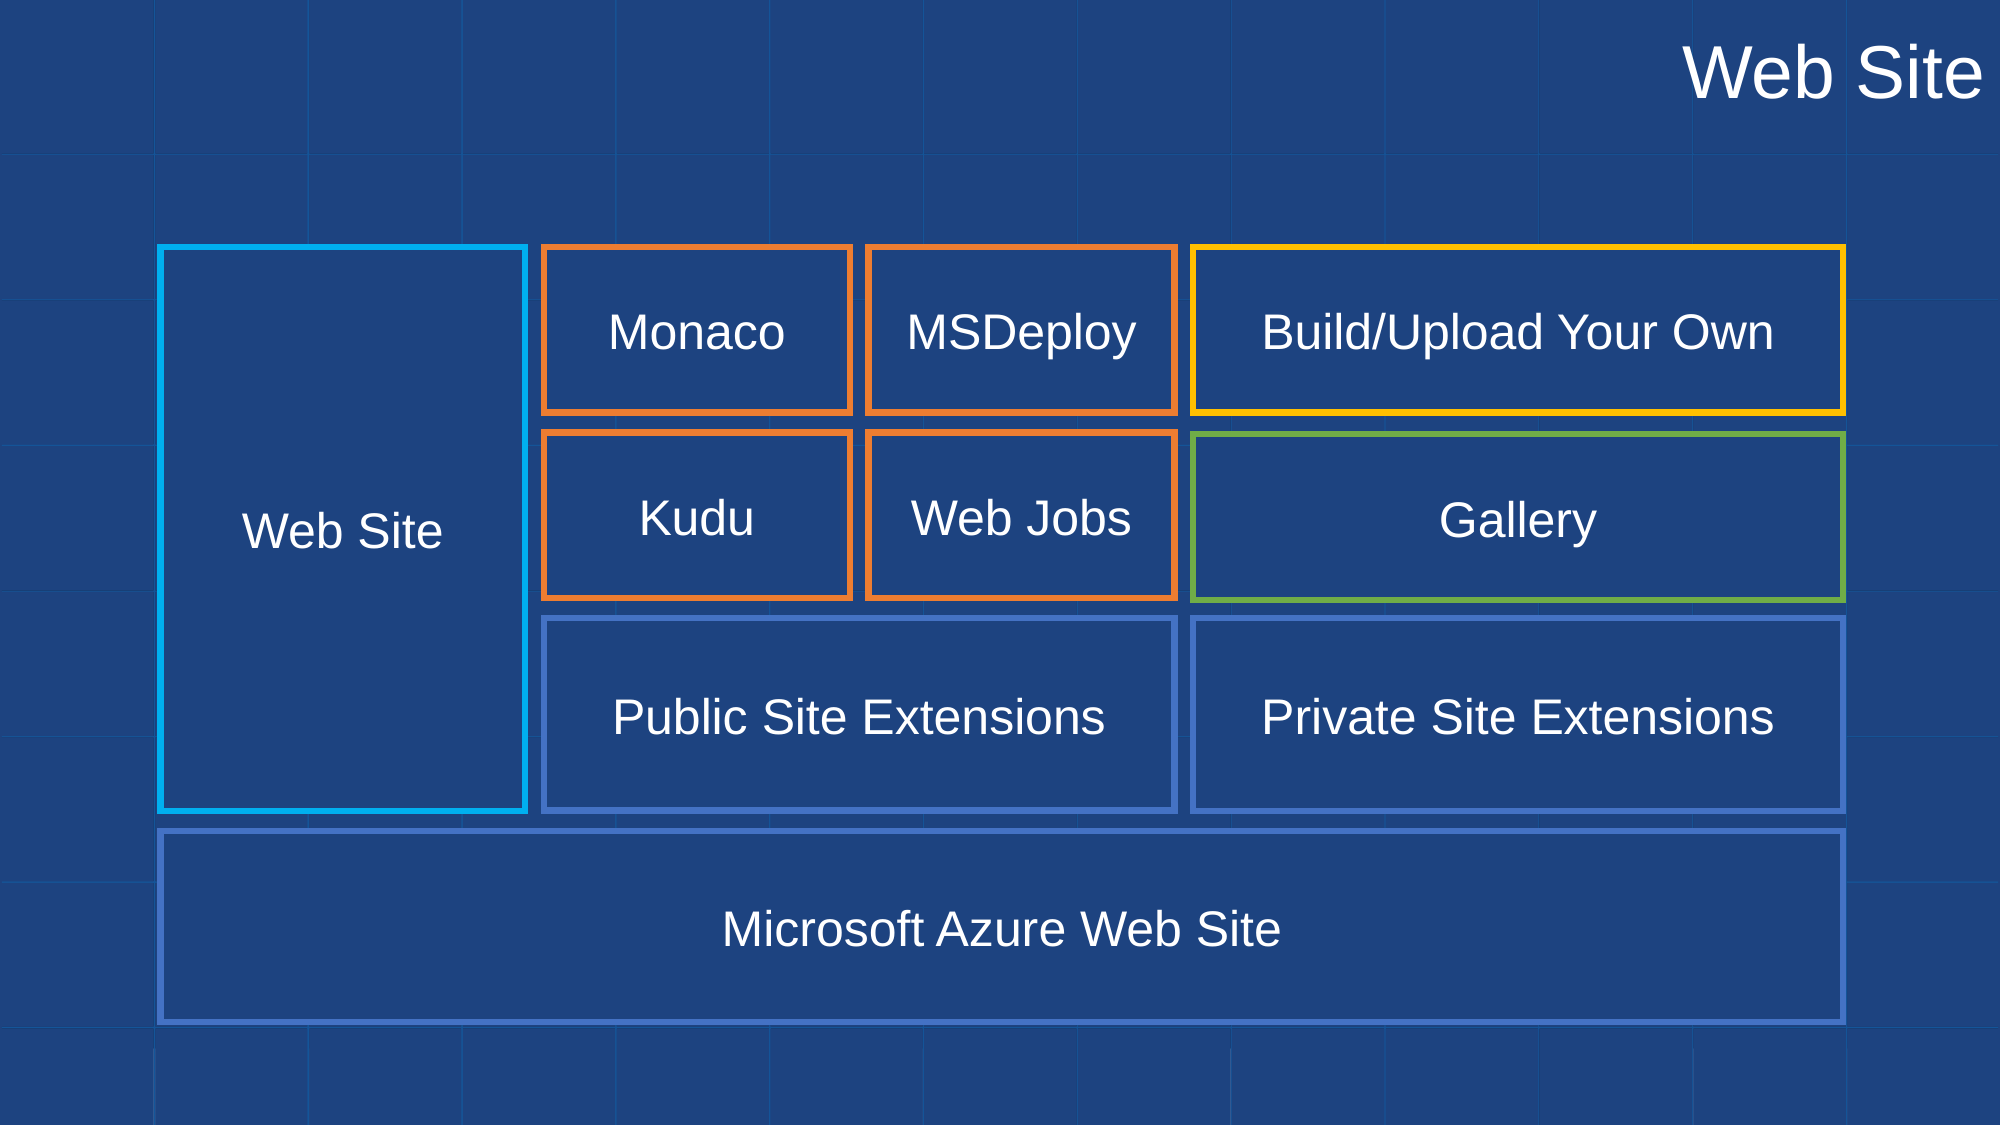

Web Site
Web Site
Public Site Extensions
Private Site Extensions
Microsoft Azure Web Site
MSDeploy
Build/Upload Your Own
Monaco
Web Jobs
Kudu
Gallery